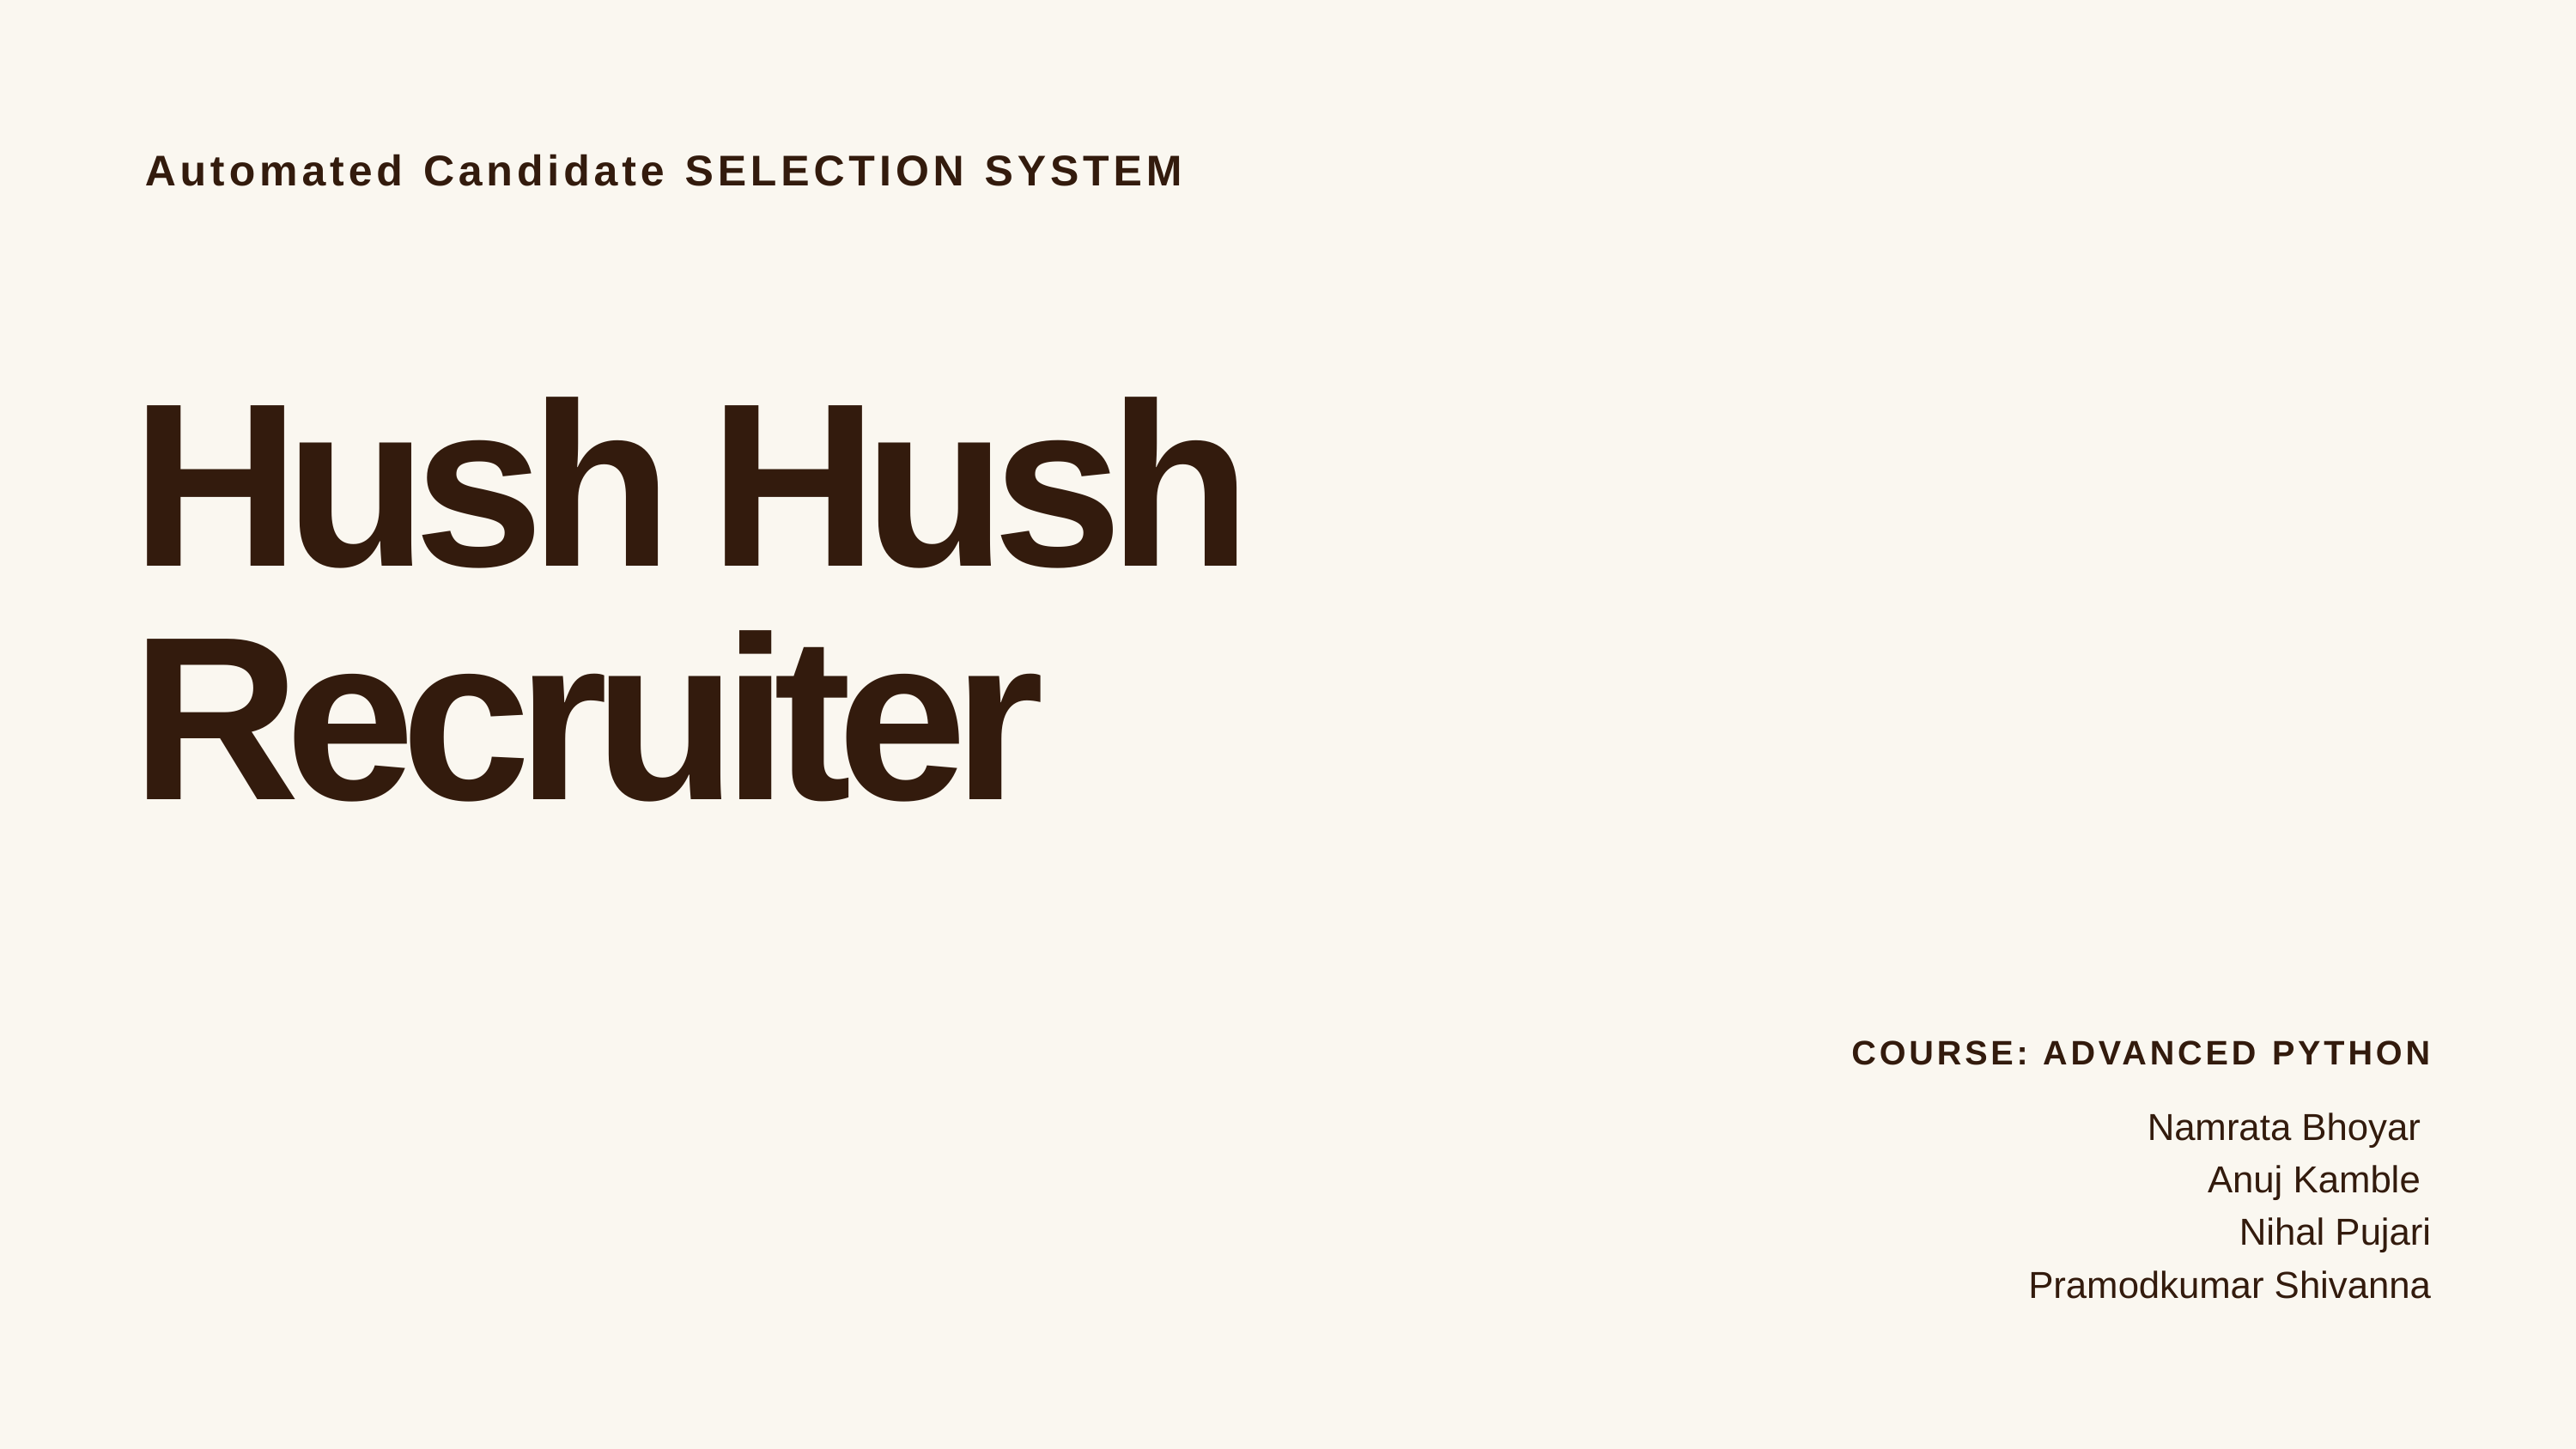

Automated Candidate SELECTION SYSTEM
Hush Hush
Recruiter
COURSE: ADVANCED PYTHON

 Namrata Bhoyar
 Anuj Kamble
Nihal Pujari
Pramodkumar Shivanna